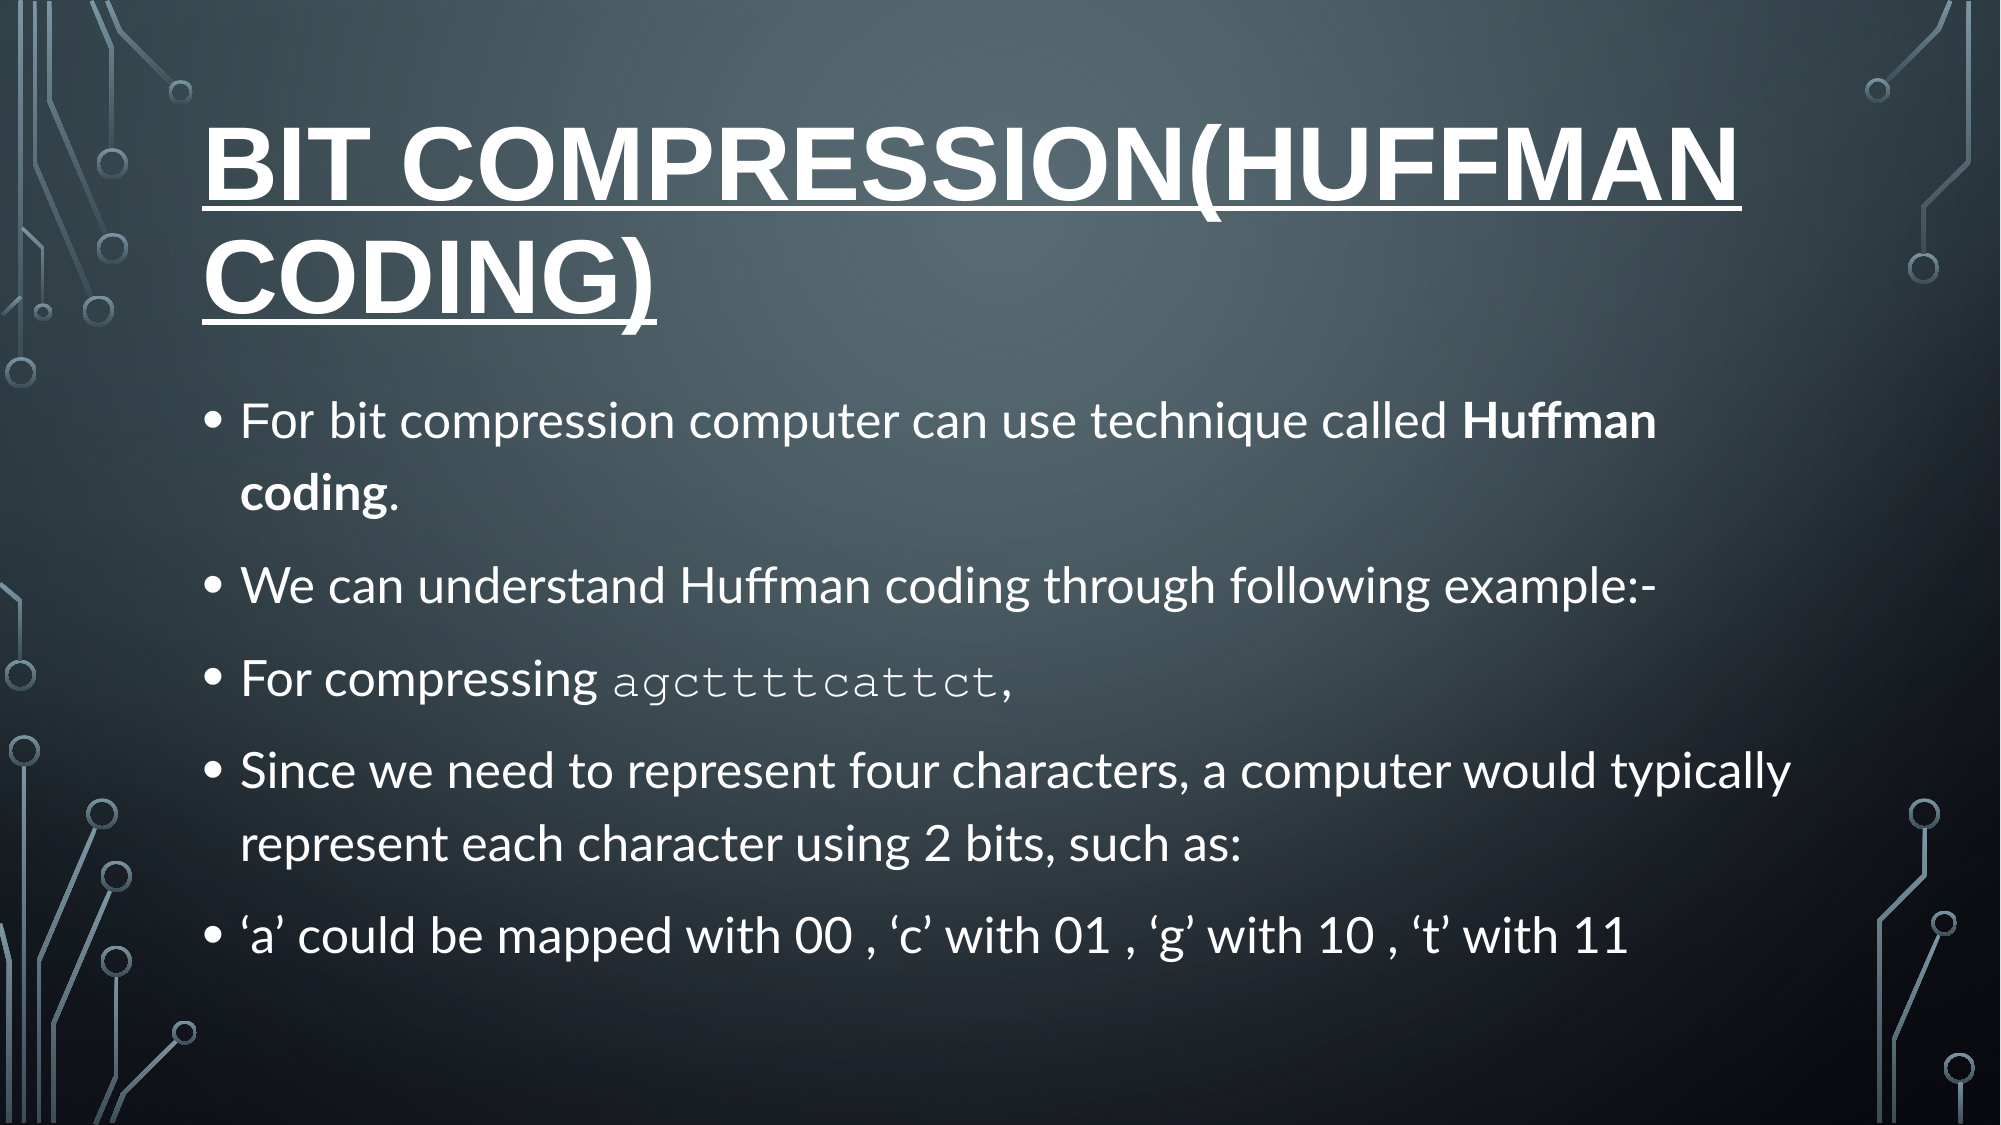

# Bit compression(Huffman coding)
For bit compression computer can use technique called Huffman coding.
We can understand Huffman coding through following example:-
For compressing agcttttcattct,
Since we need to represent four characters, a computer would typically represent each character using 2 bits, such as:
‘a’ could be mapped with 00 , ‘c’ with 01 , ‘g’ with 10 , ‘t’ with 11